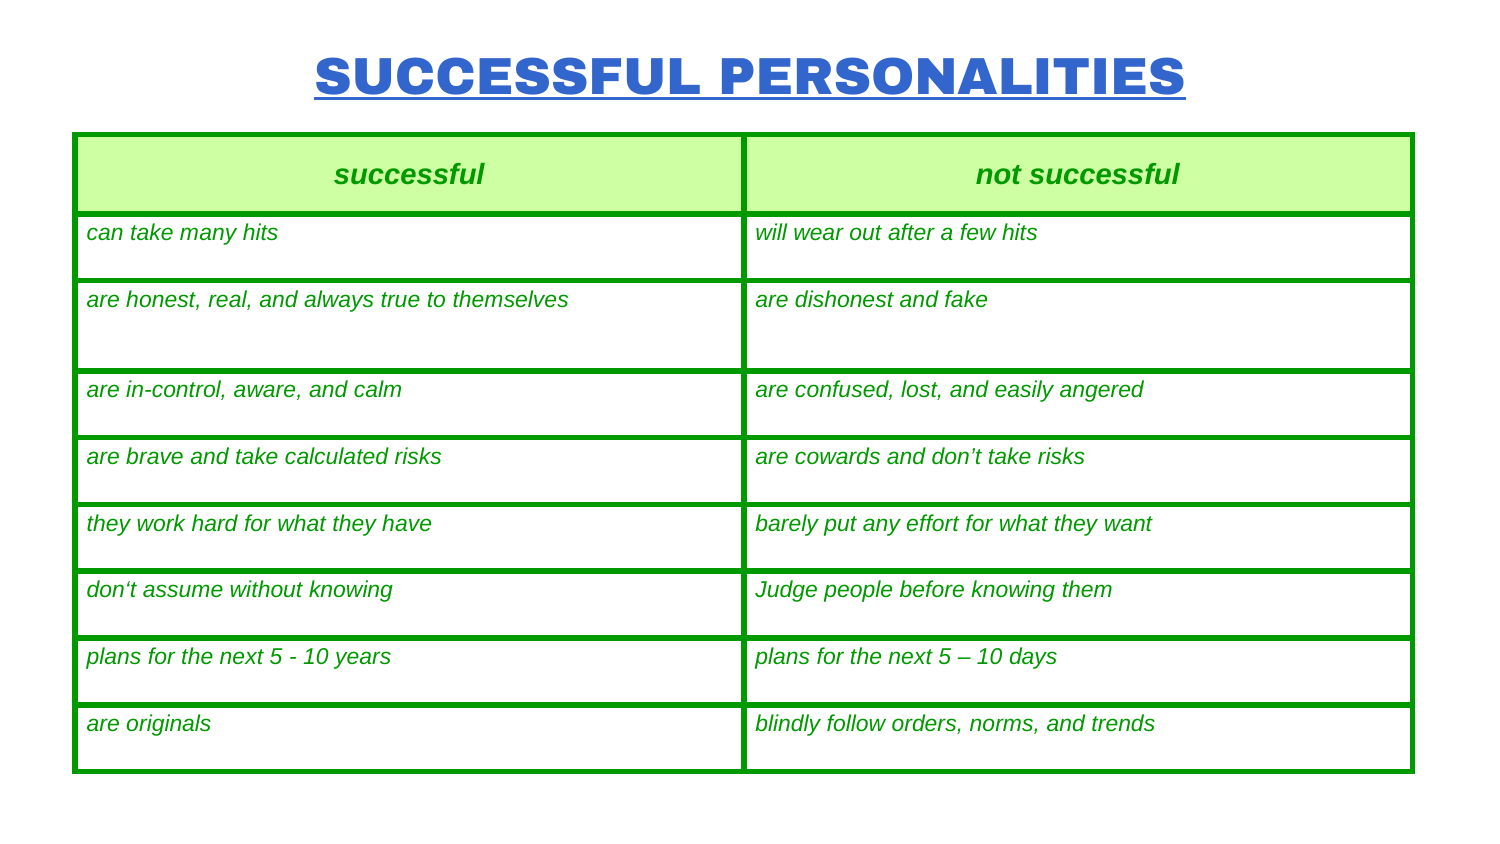

# SUCCESSFUL PERSONALITIES
| successful | not successful |
| --- | --- |
| can take many hits | will wear out after a few hits |
| are honest, real, and always true to themselves | are dishonest and fake |
| are in-control, aware, and calm | are confused, lost, and easily angered |
| are brave and take calculated risks | are cowards and don’t take risks |
| they work hard for what they have | barely put any effort for what they want |
| don‘t assume without knowing | Judge people before knowing them |
| plans for the next 5 - 10 years | plans for the next 5 – 10 days |
| are originals | blindly follow orders, norms, and trends |